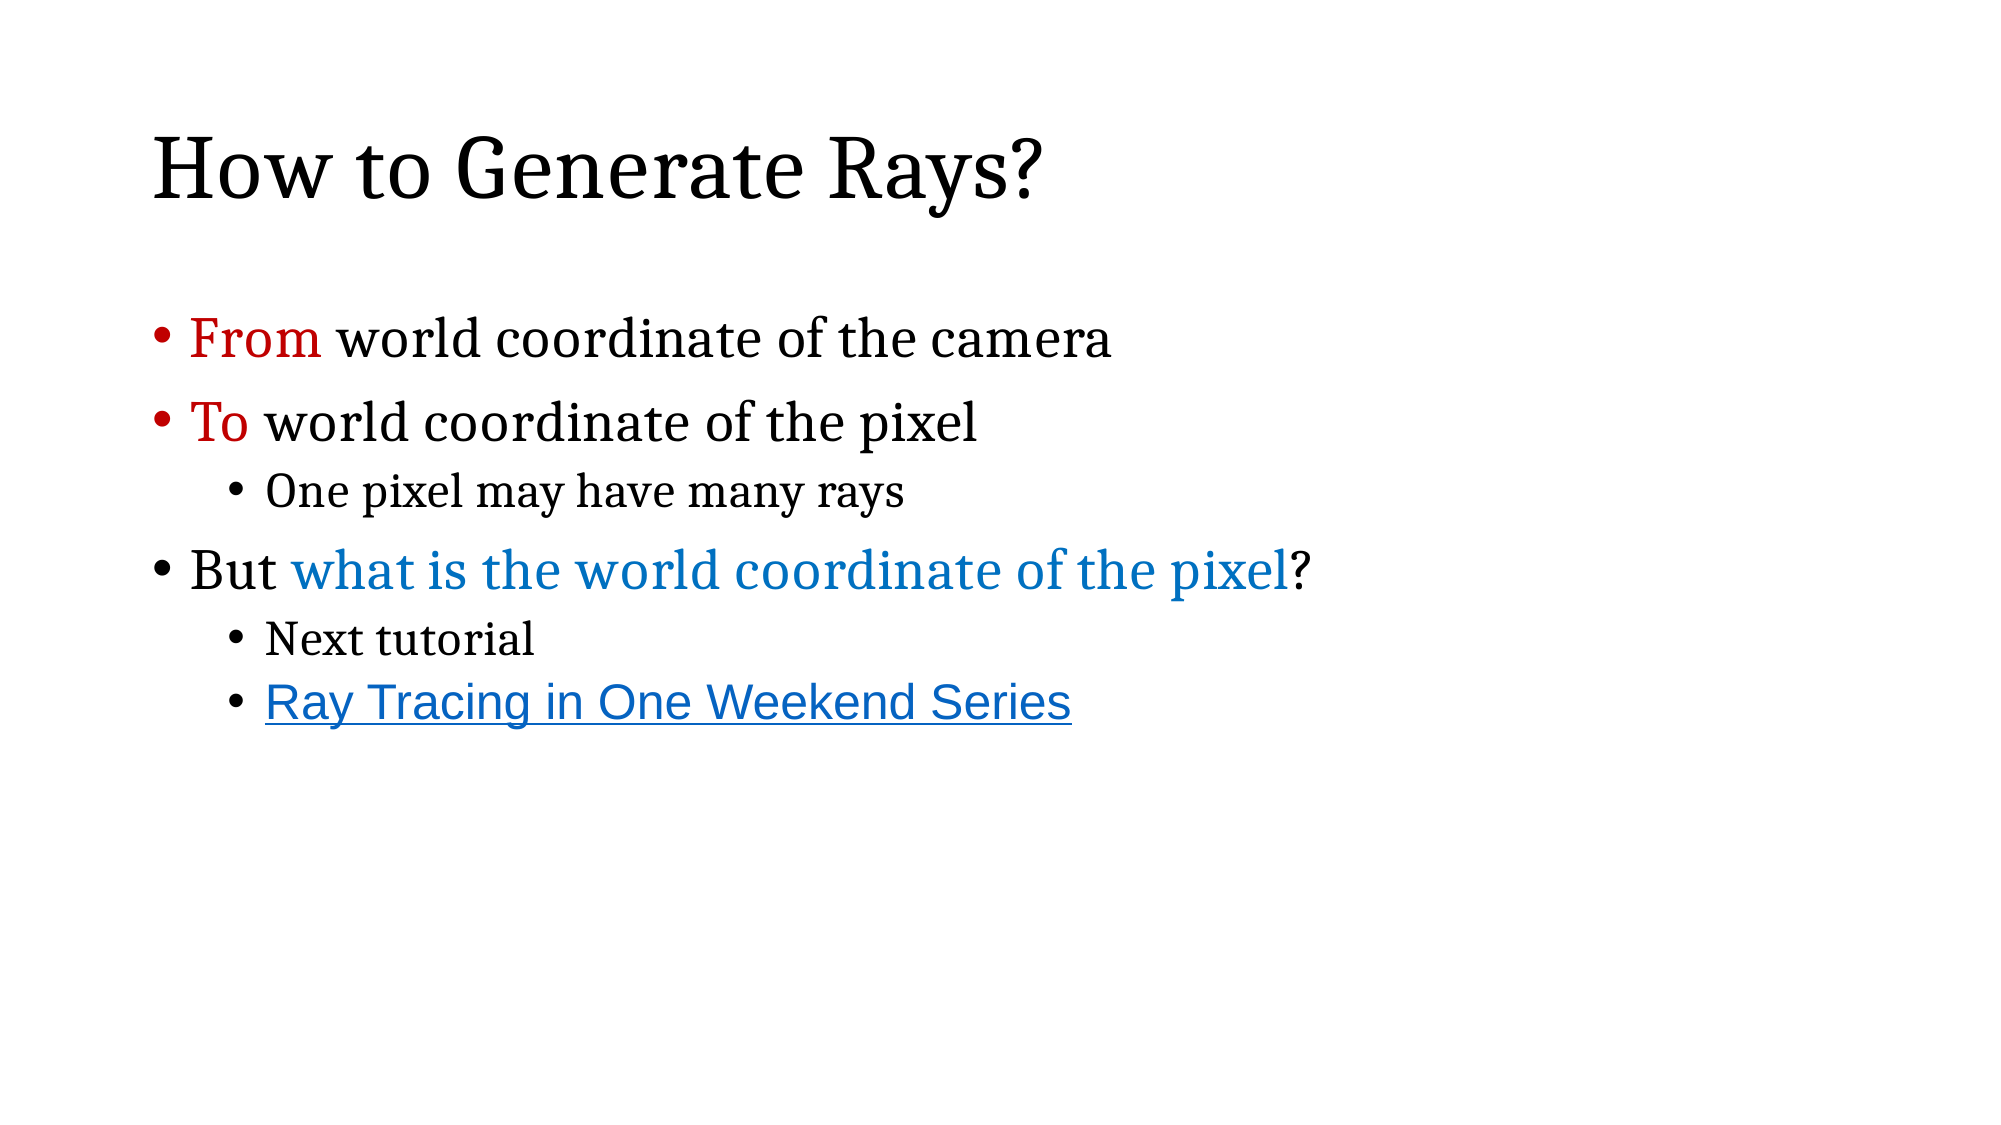

# How to Generate Rays?
From world coordinate of the camera
To world coordinate of the pixel
One pixel may have many rays
But what is the world coordinate of the pixel?
Next tutorial
Ray Tracing in One Weekend Series